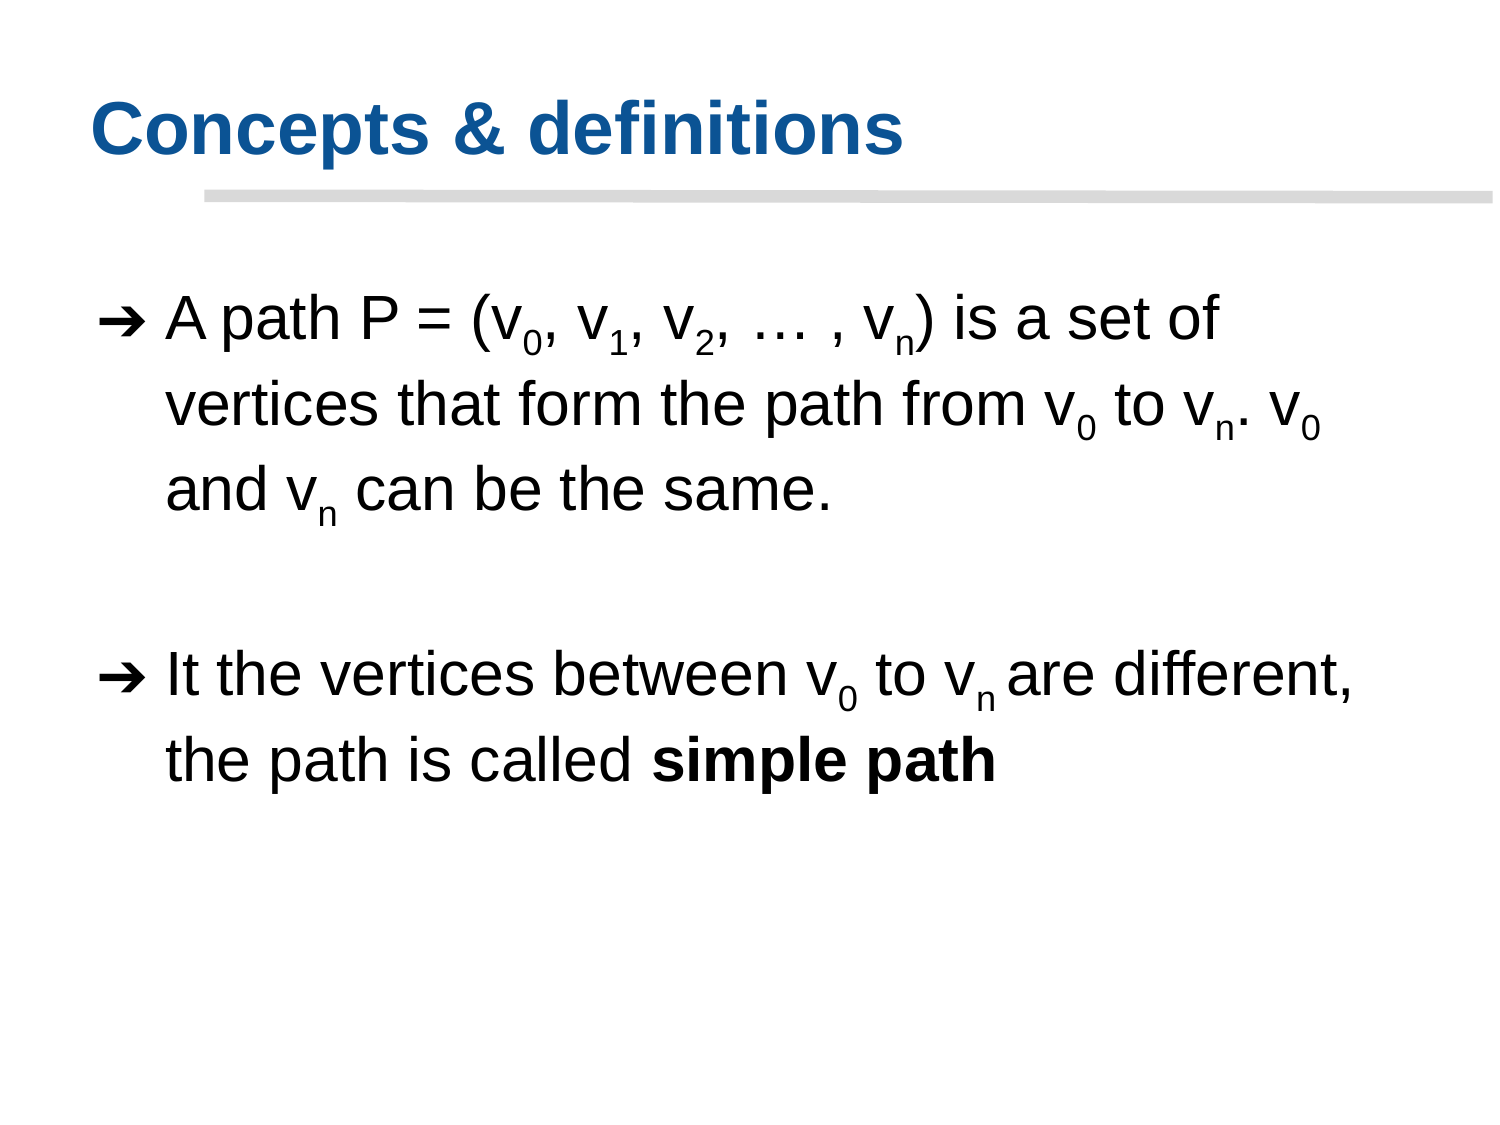

# Concepts & definitions
A path P = (v0, v1, v2, … , vn) is a set of vertices that form the path from v0 to vn. v0 and vn can be the same.

It the vertices between v0 to vn are different, the path is called simple path